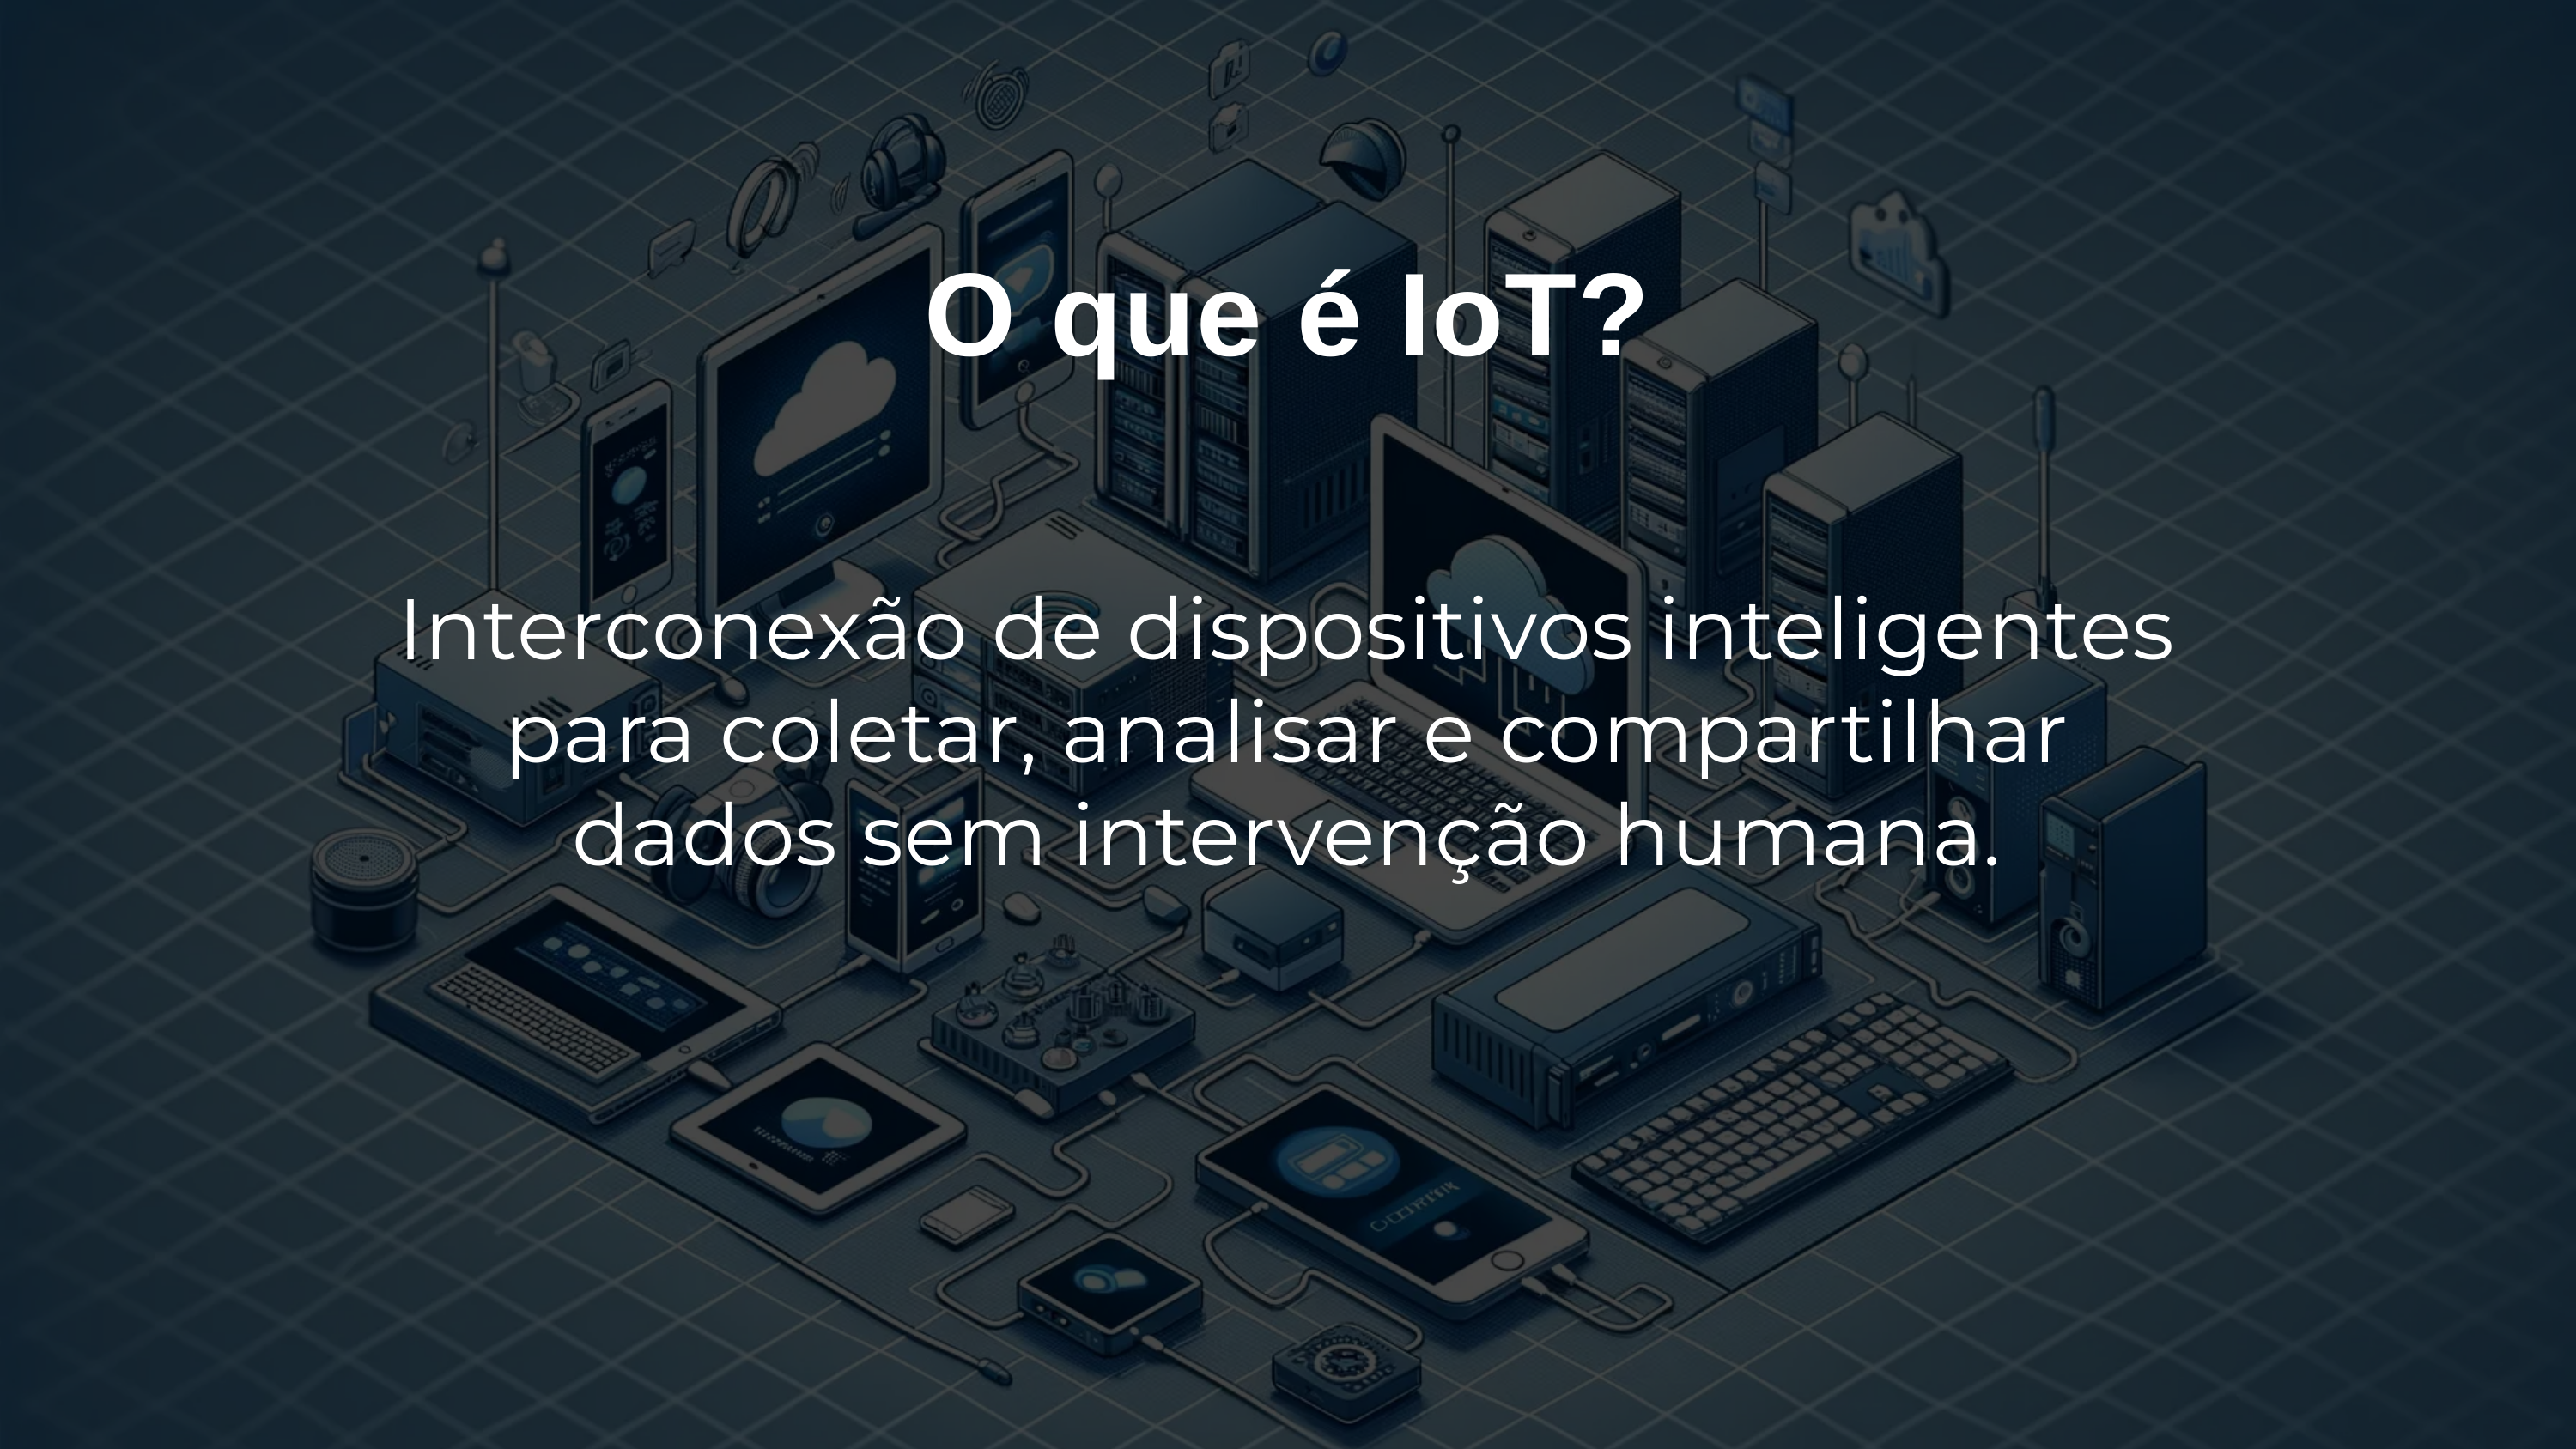

O que é IoT?
Interconexão de dispositivos inteligentes para coletar, analisar e compartilhar dados sem intervenção humana.